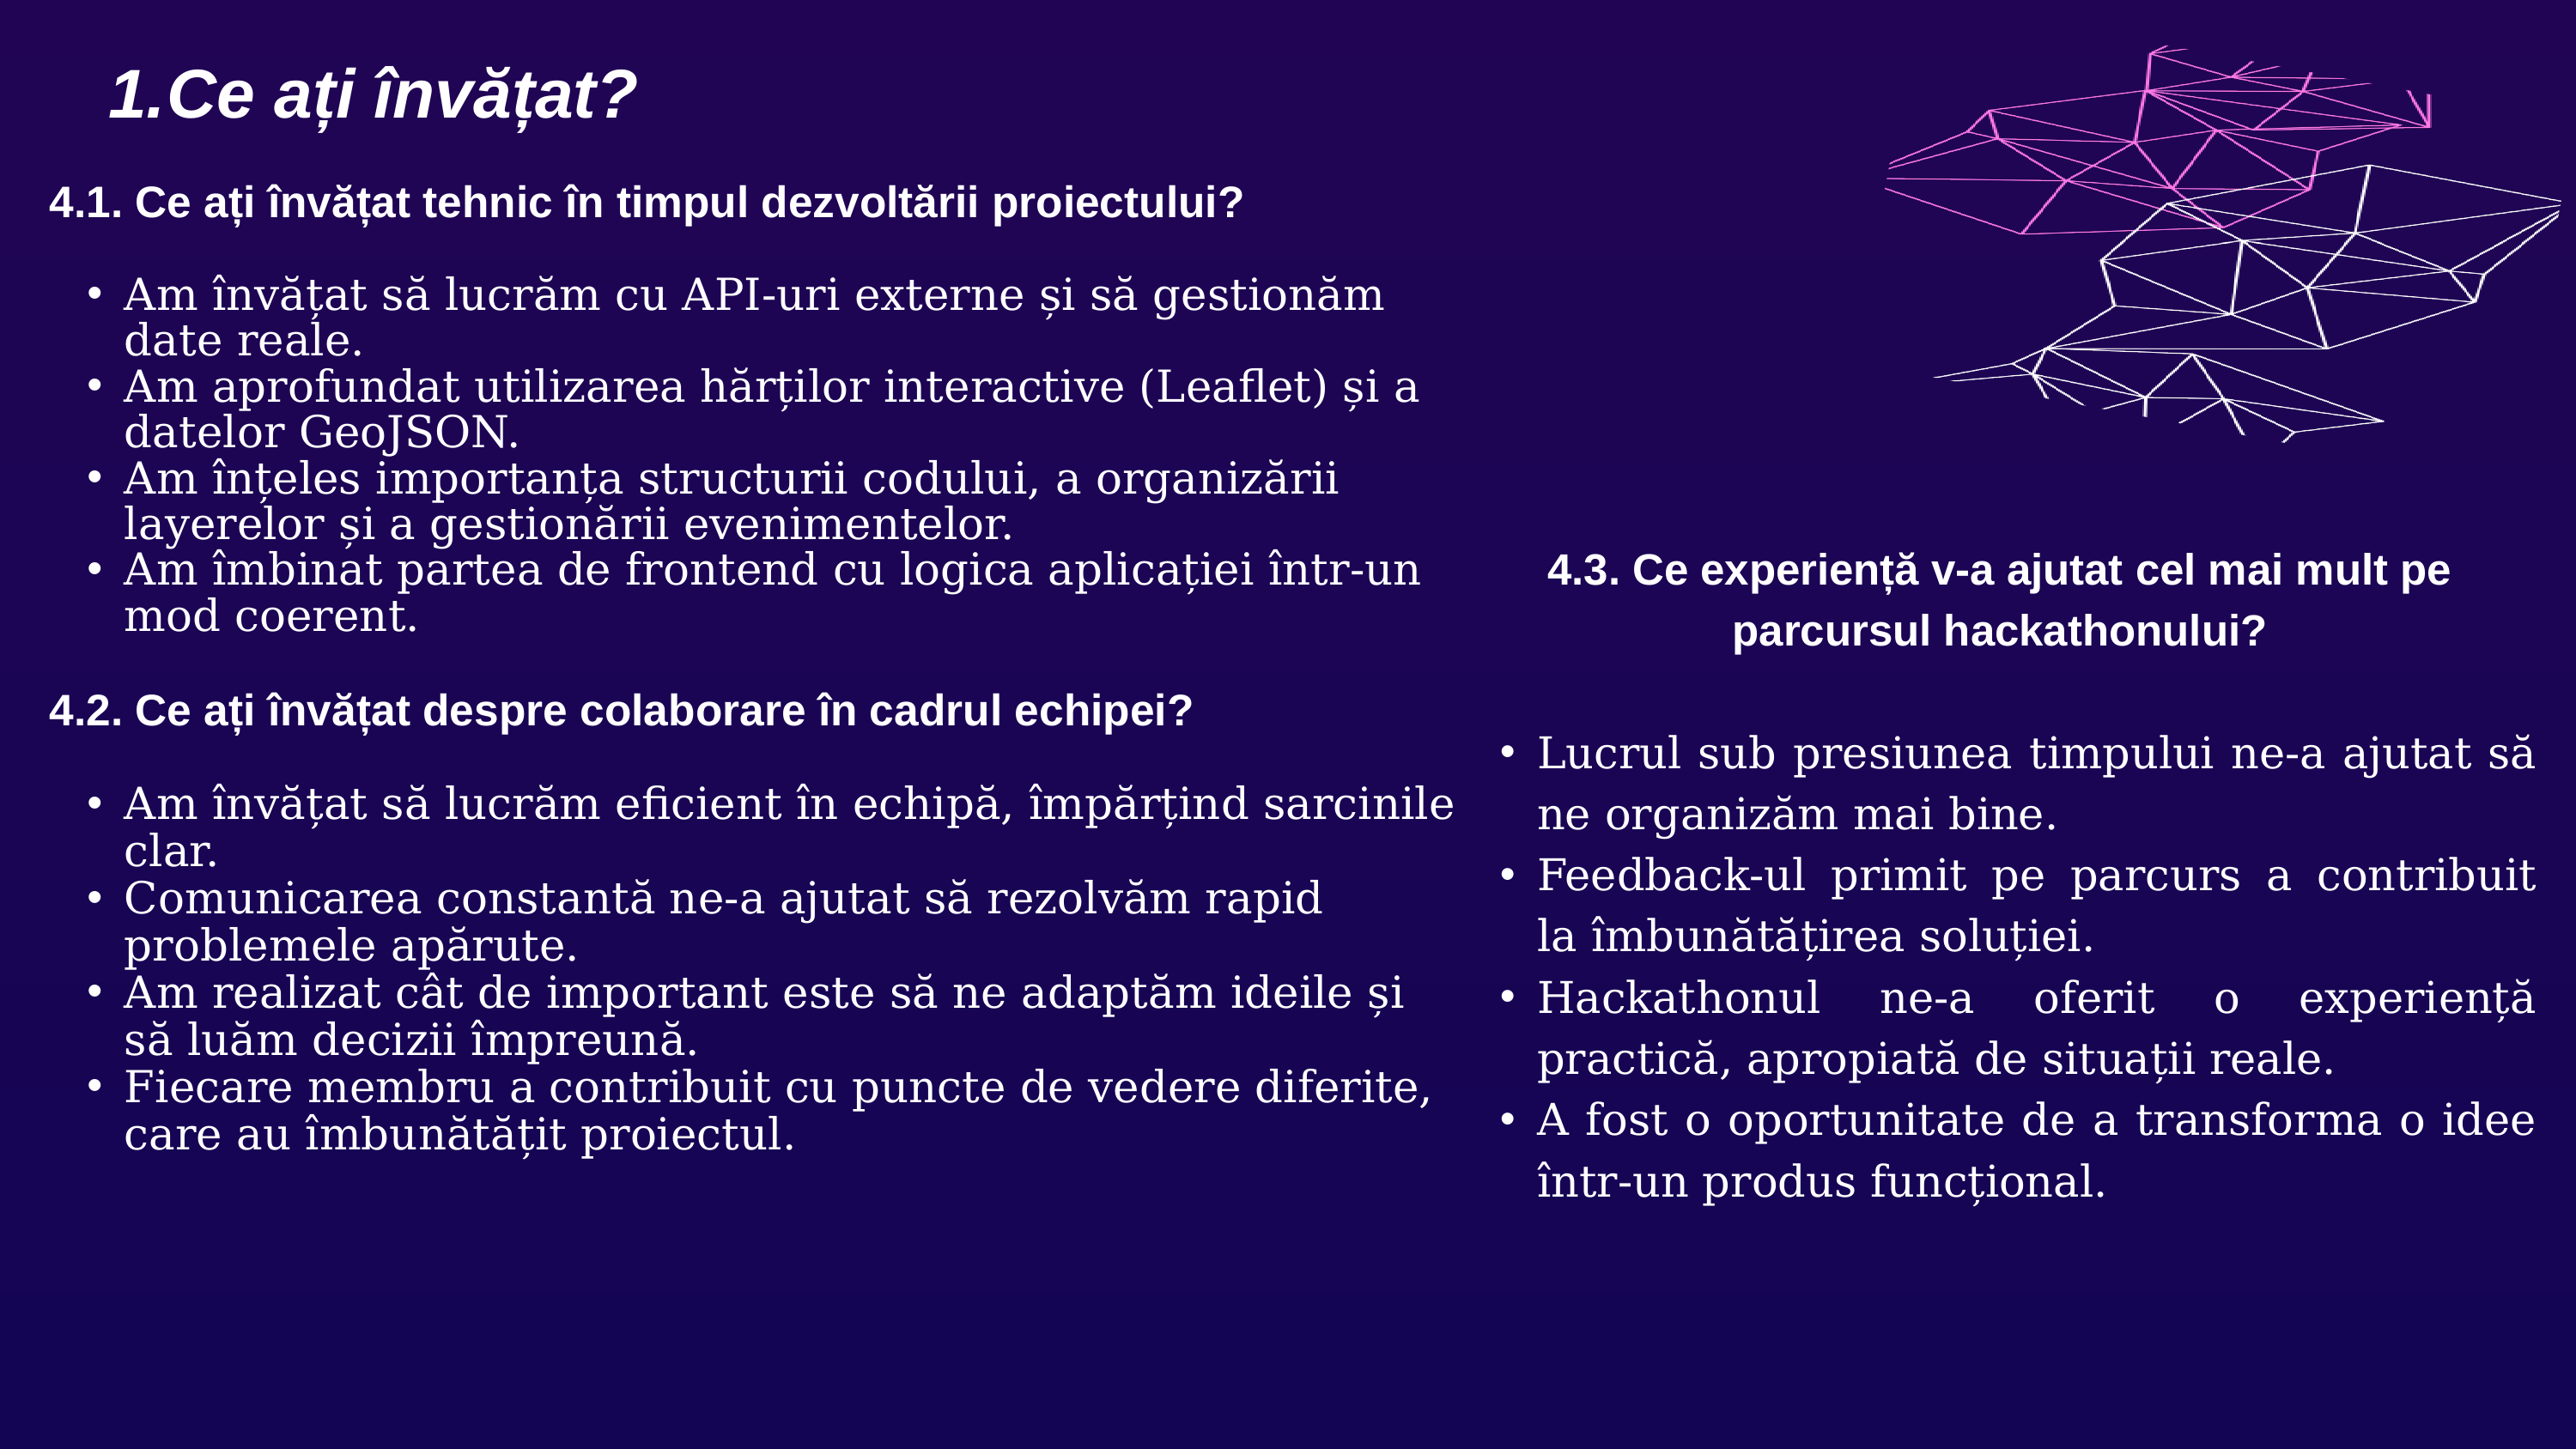

Ce ați învățat?

4.1. Ce ați învățat tehnic în timpul dezvoltării proiectului?

Am învățat să lucrăm cu API-uri externe și să gestionăm date reale.
Am aprofundat utilizarea hărților interactive (Leaflet) și a datelor GeoJSON.
Am înțeles importanța structurii codului, a organizării layerelor și a gestionării evenimentelor.
Am îmbinat partea de frontend cu logica aplicației într-un mod coerent.

4.2. Ce ați învățat despre colaborare în cadrul echipei?

Am învățat să lucrăm eficient în echipă, împărțind sarcinile clar.
Comunicarea constantă ne-a ajutat să rezolvăm rapid problemele apărute.
Am realizat cât de important este să ne adaptăm ideile și să luăm decizii împreună.
Fiecare membru a contribuit cu puncte de vedere diferite, care au îmbunătățit proiectul.

4.3. Ce experiență v-a ajutat cel mai mult pe parcursul hackathonului?

Lucrul sub presiunea timpului ne-a ajutat să ne organizăm mai bine.
Feedback-ul primit pe parcurs a contribuit la îmbunătățirea soluției.
Hackathonul ne-a oferit o experiență practică, apropiată de situații reale.
A fost o oportunitate de a transforma o idee într-un produs funcțional.